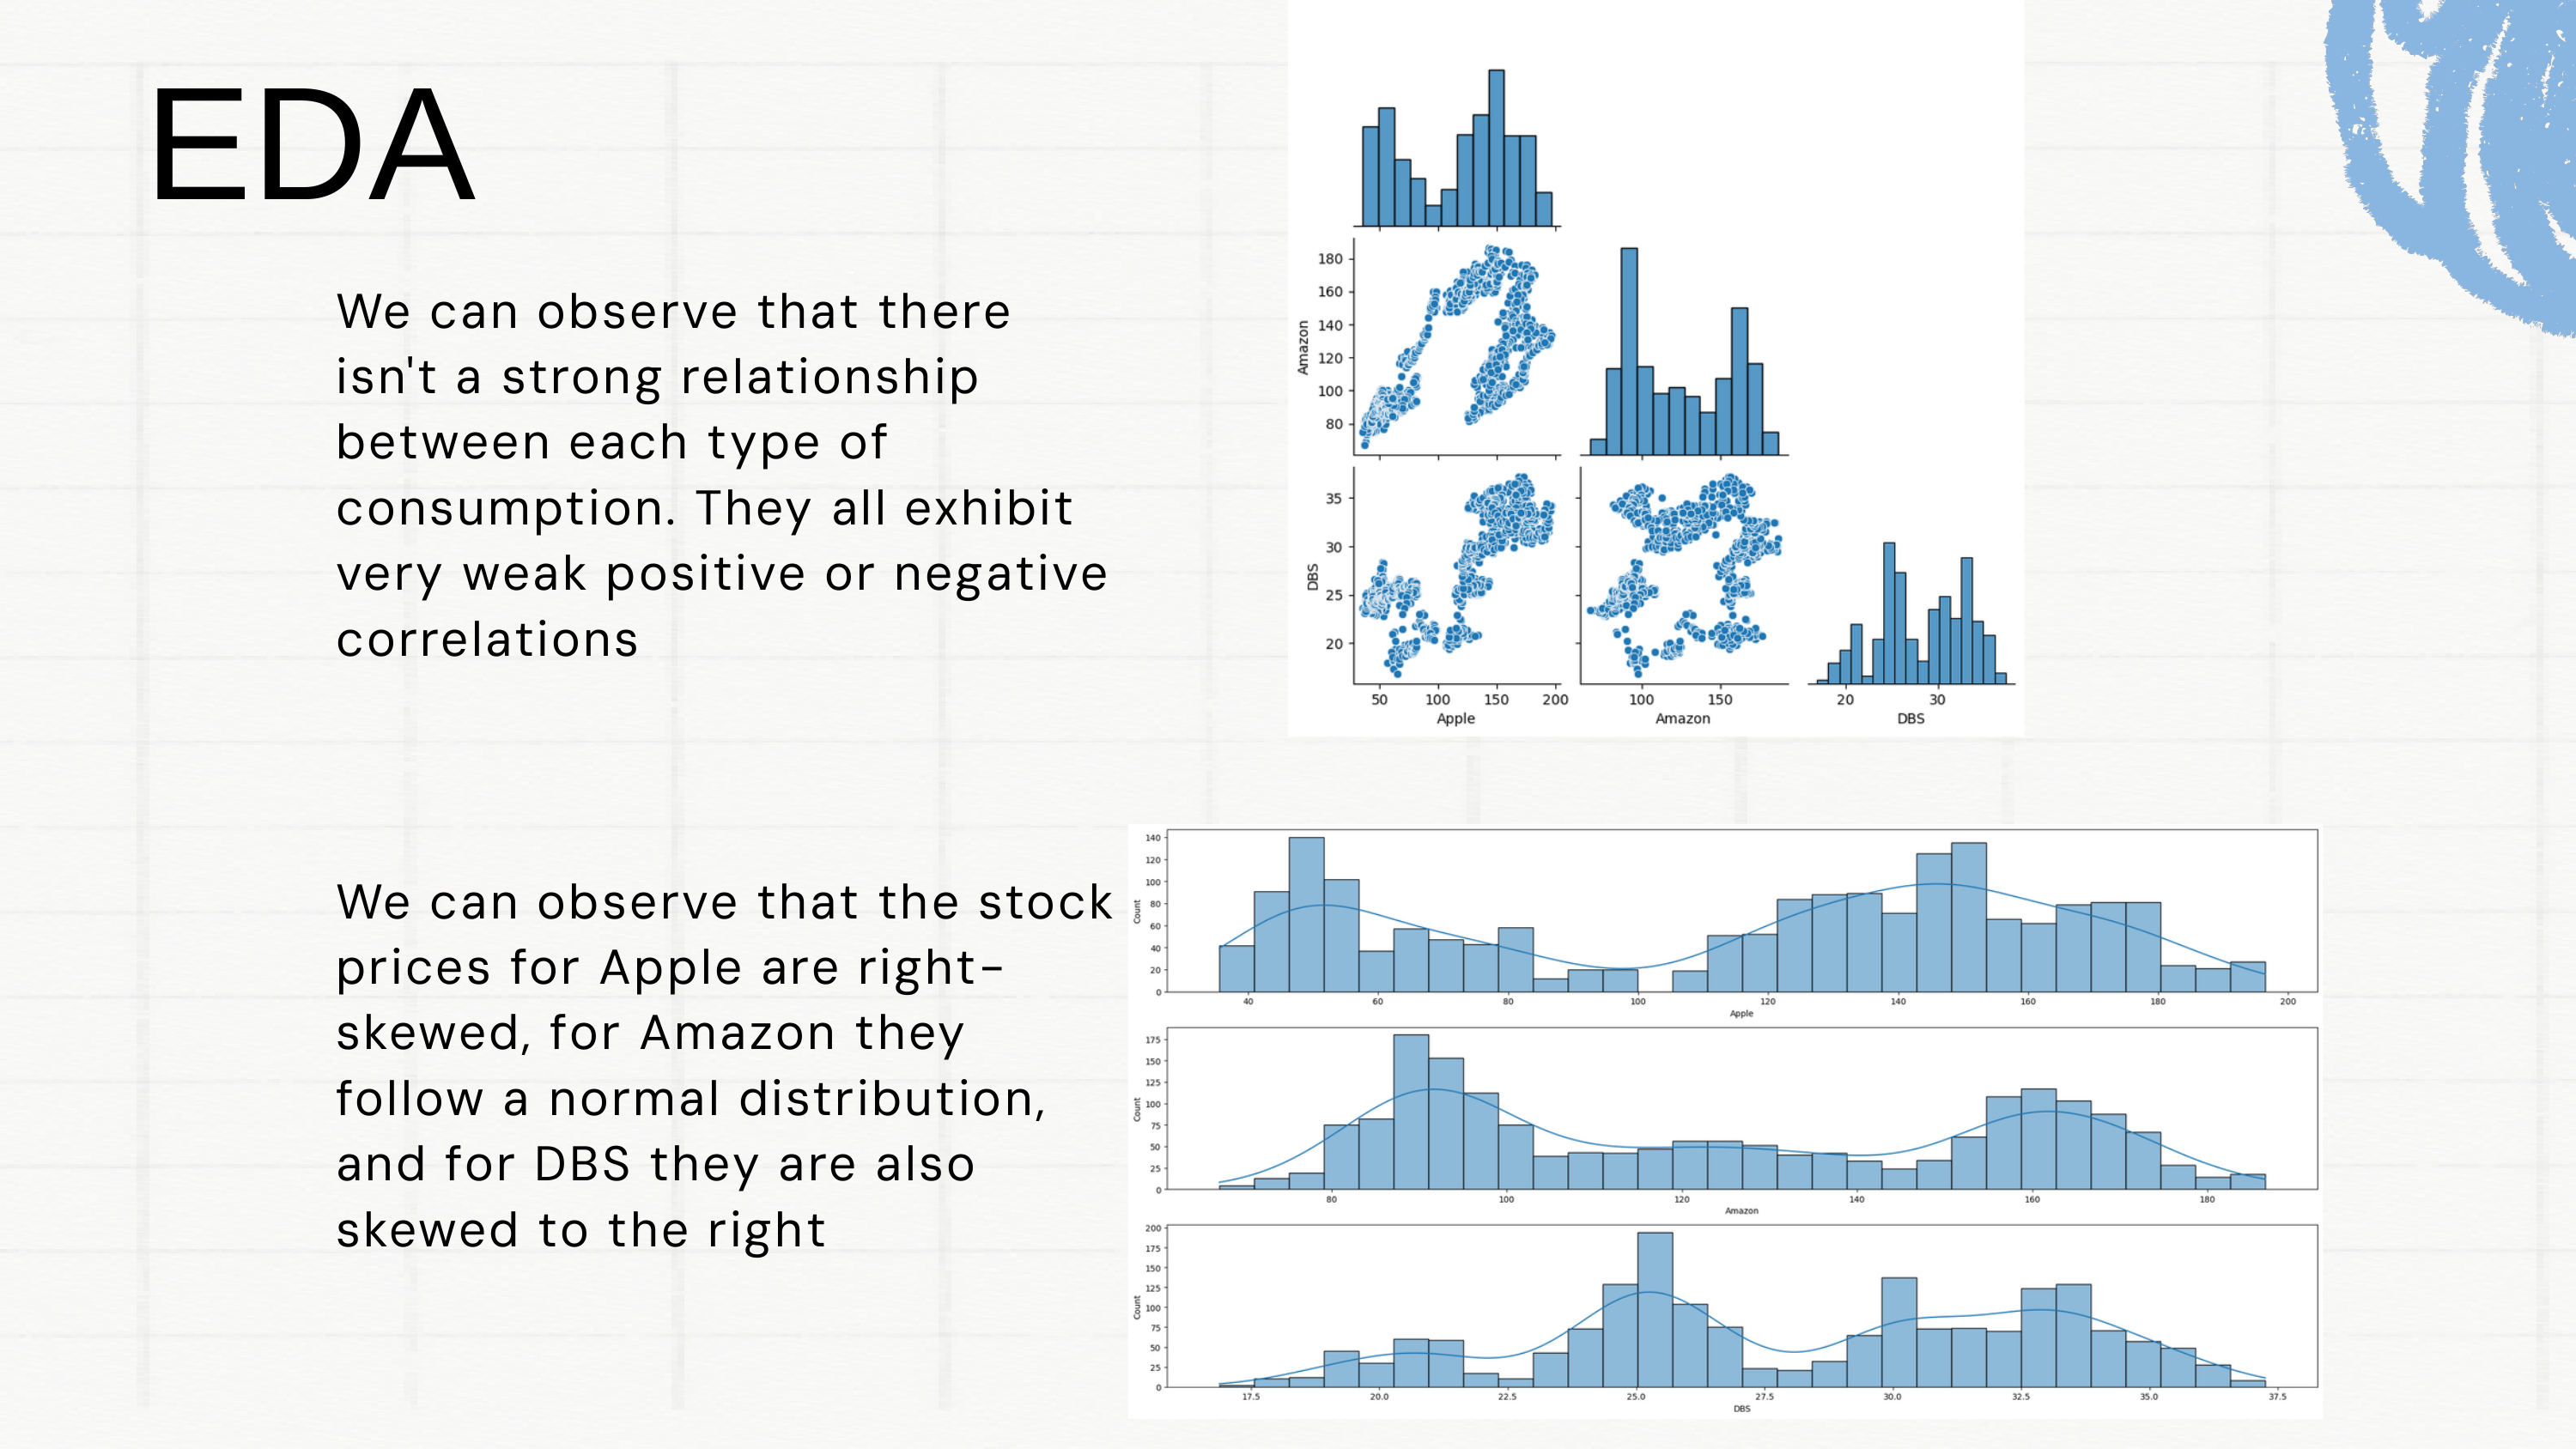

EDA
We can observe that there isn't a strong relationship between each type of consumption. They all exhibit very weak positive or negative correlations

We can observe that the stock prices for Apple are right-skewed, for Amazon they follow a normal distribution, and for DBS they are also skewed to the right